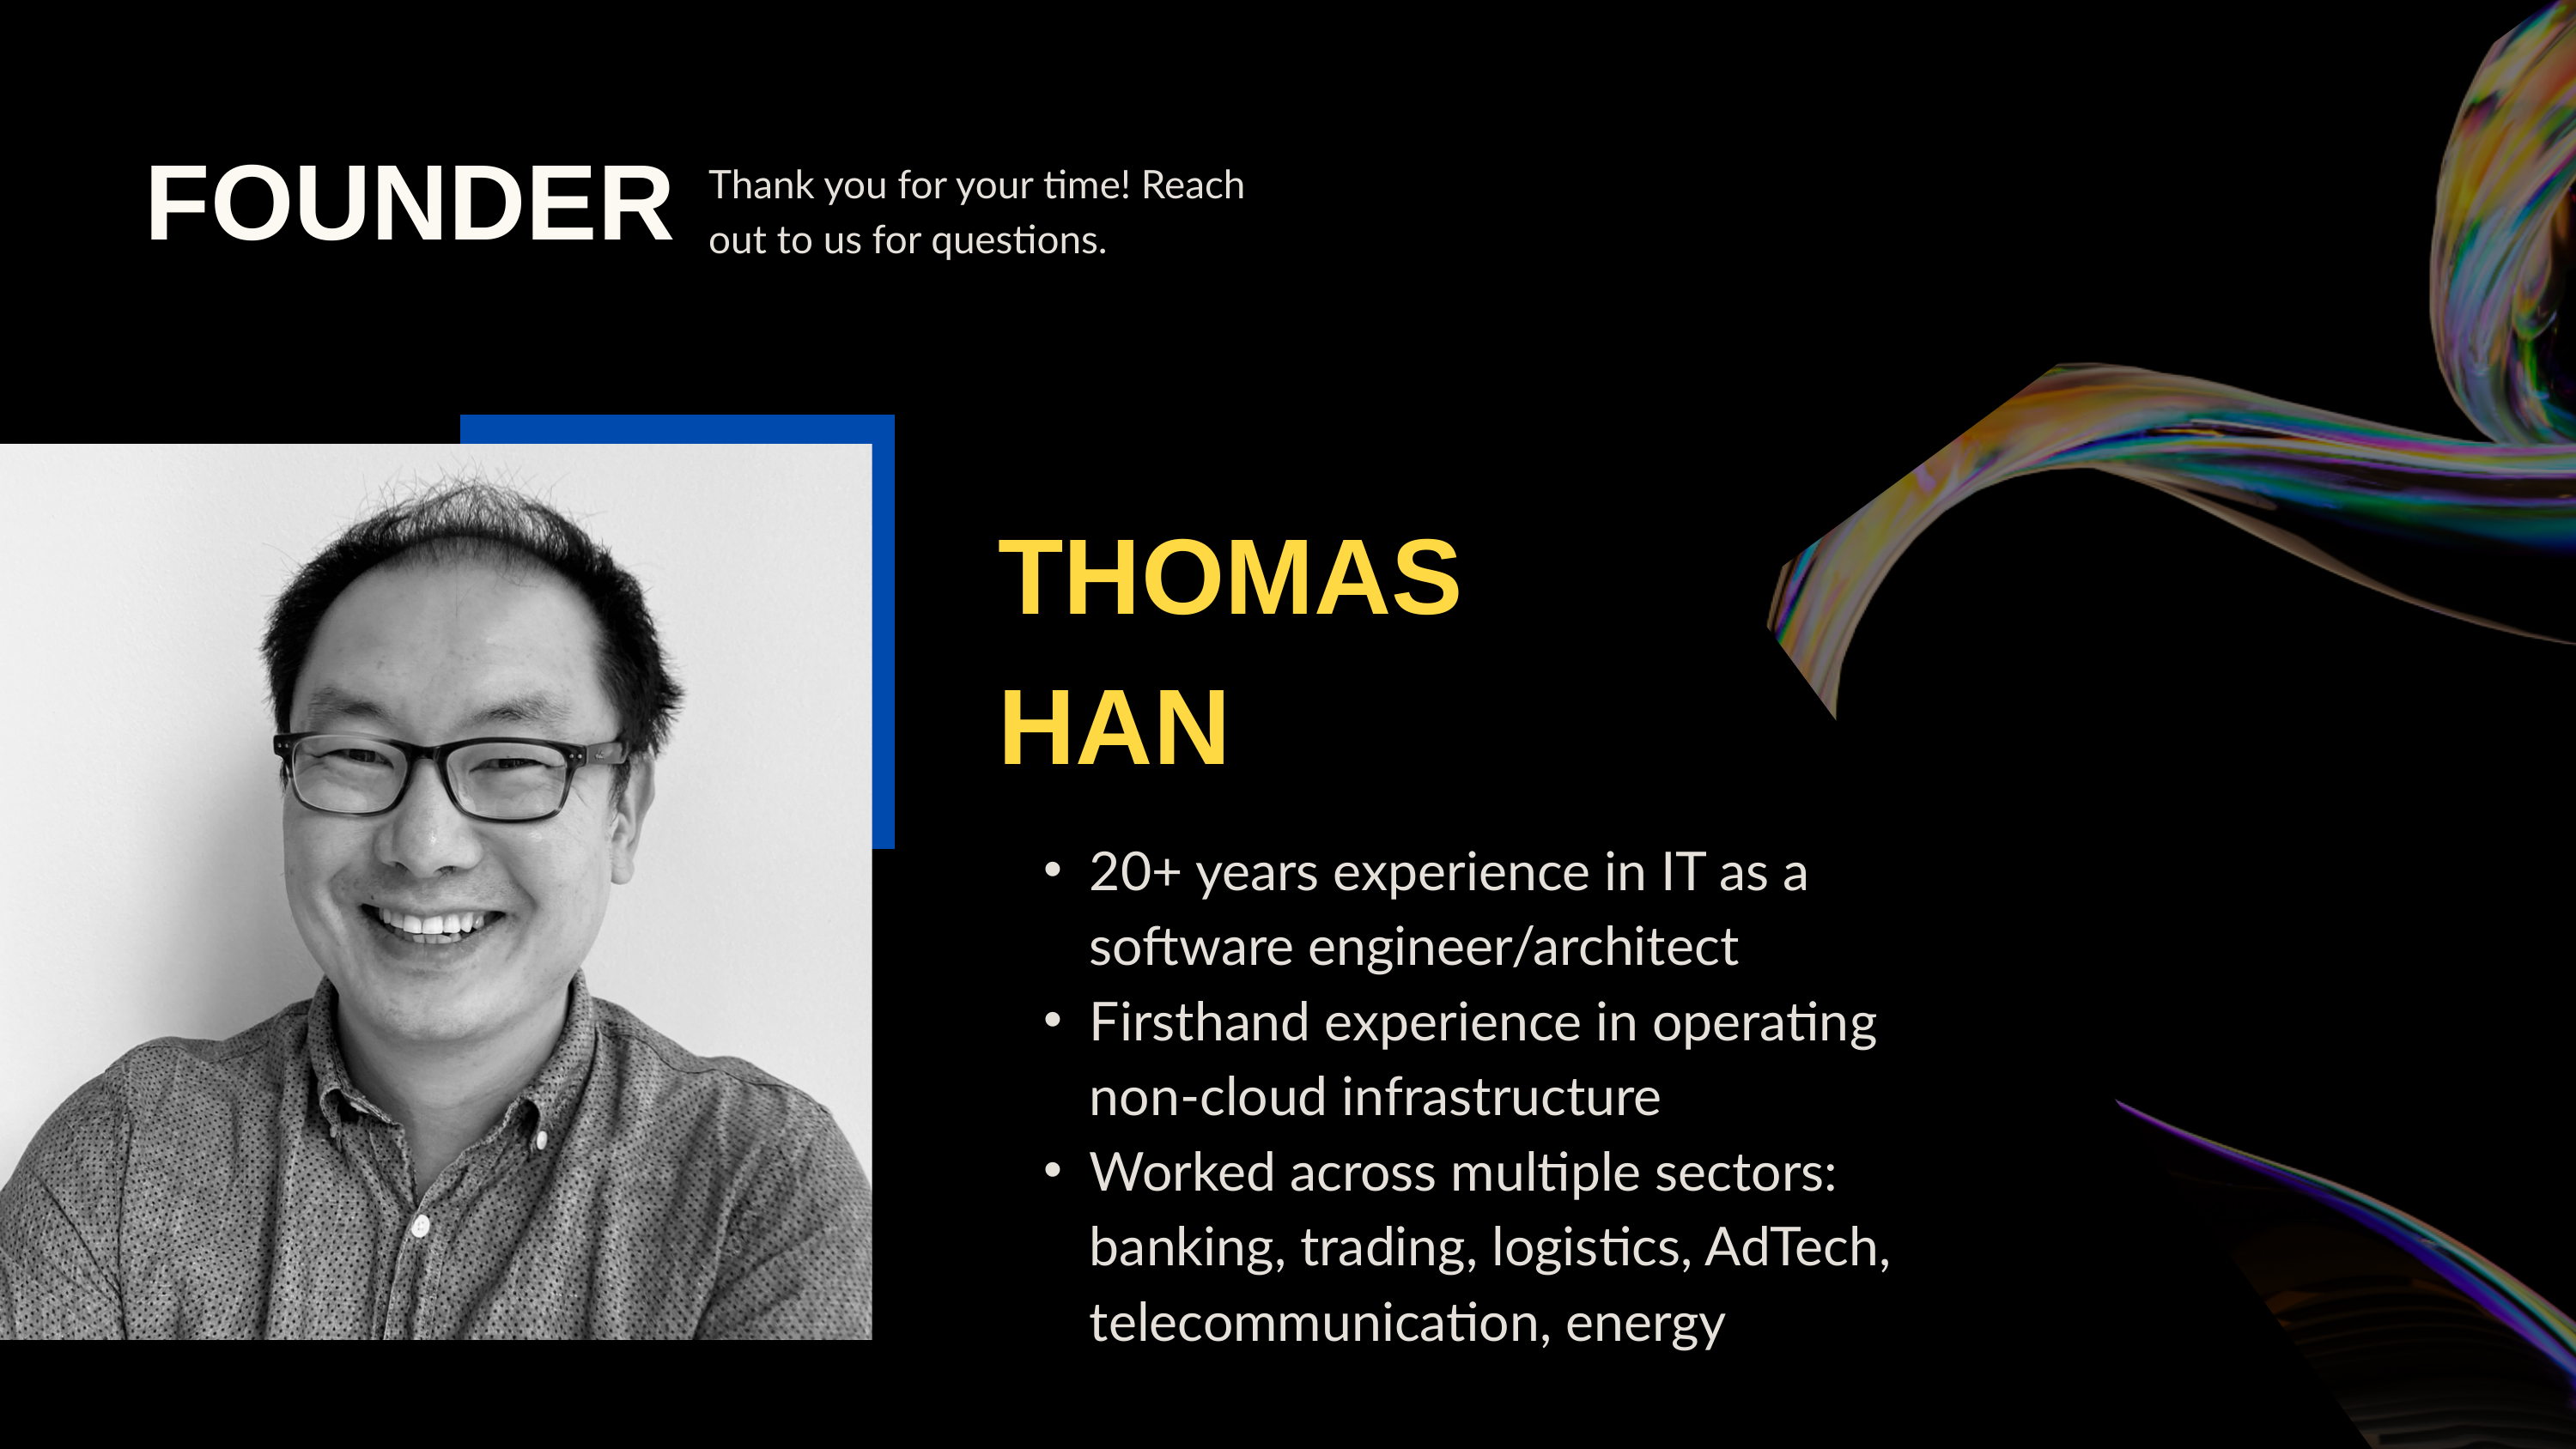

FOUNDER
Thank you for your time! Reach out to us for questions.

THOMAS
HAN
20+ years experience in IT as a software engineer/architect
Firsthand experience in operating non-cloud infrastructure
Worked across multiple sectors: banking, trading, logistics, AdTech, telecommunication, energy